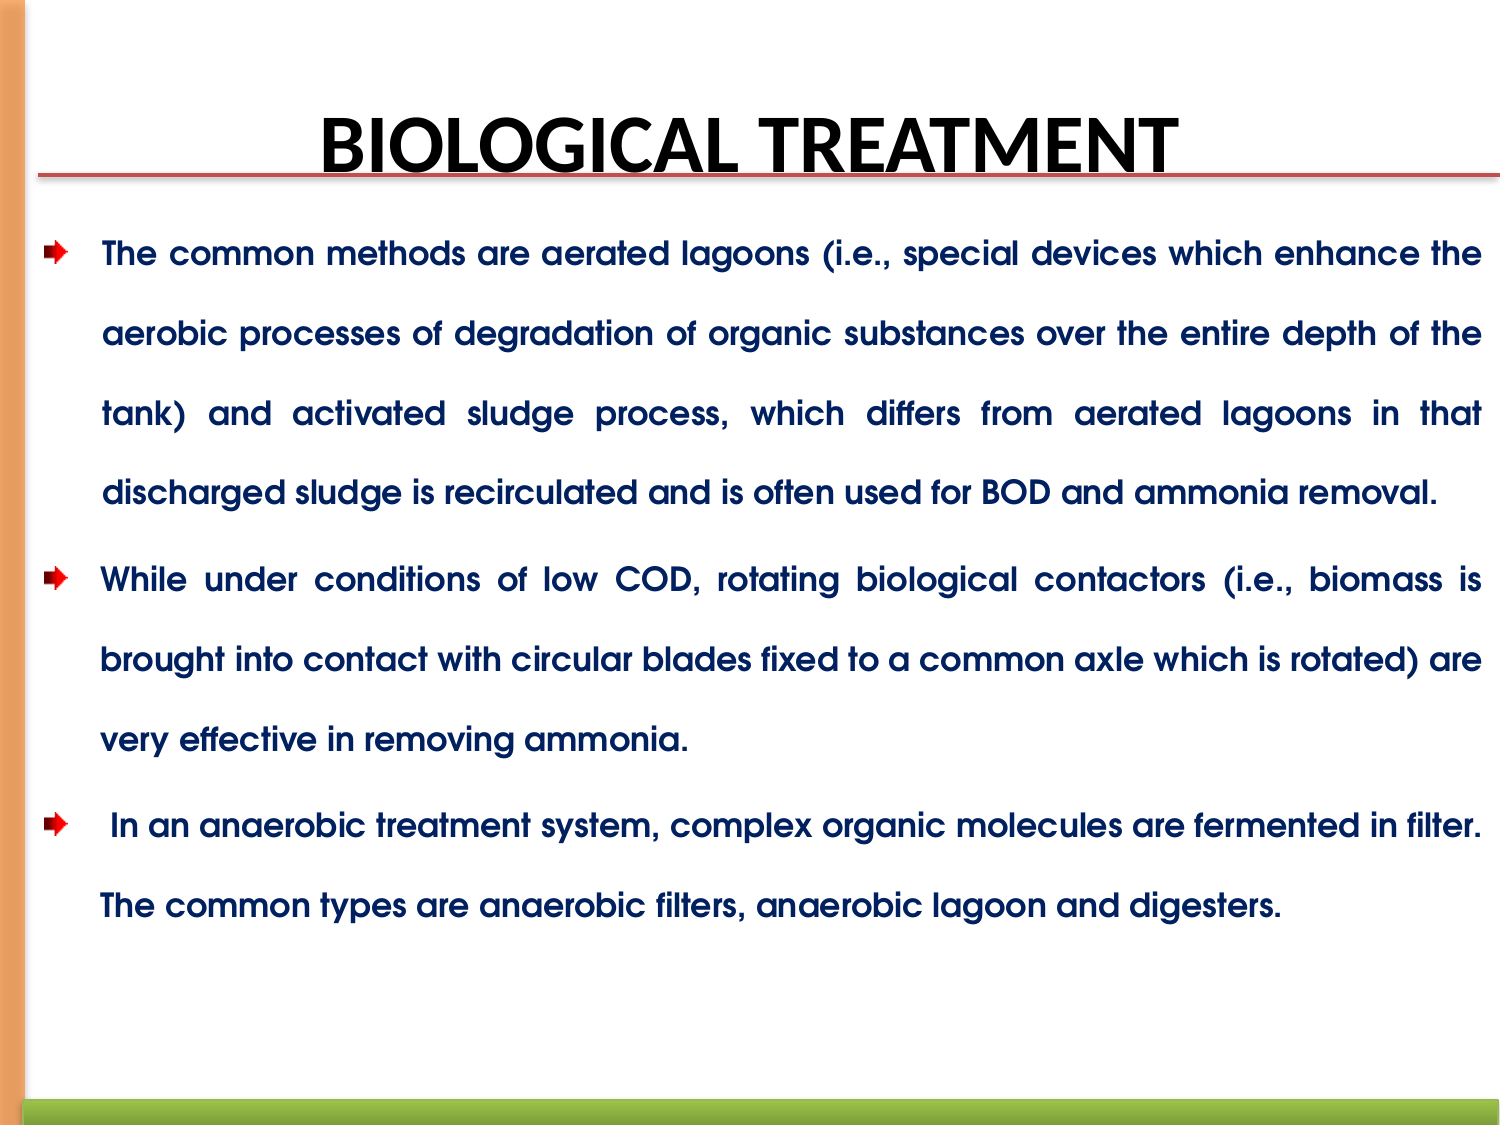

# BIOLOGICAL TREATMENT
The common methods are aerated lagoons (i.e., special devices which enhance the aerobic processes of degradation of organic substances over the entire depth of the tank) and activated sludge process, which differs from aerated lagoons in that discharged sludge is recirculated and is often used for BOD and ammonia removal.
While under conditions of low COD, rotating biological contactors (i.e., biomass is brought into contact with circular blades fixed to a common axle which is rotated) are very effective in removing ammonia.
 In an anaerobic treatment system, complex organic molecules are fermented in filter. The common types are anaerobic filters, anaerobic lagoon and digesters.